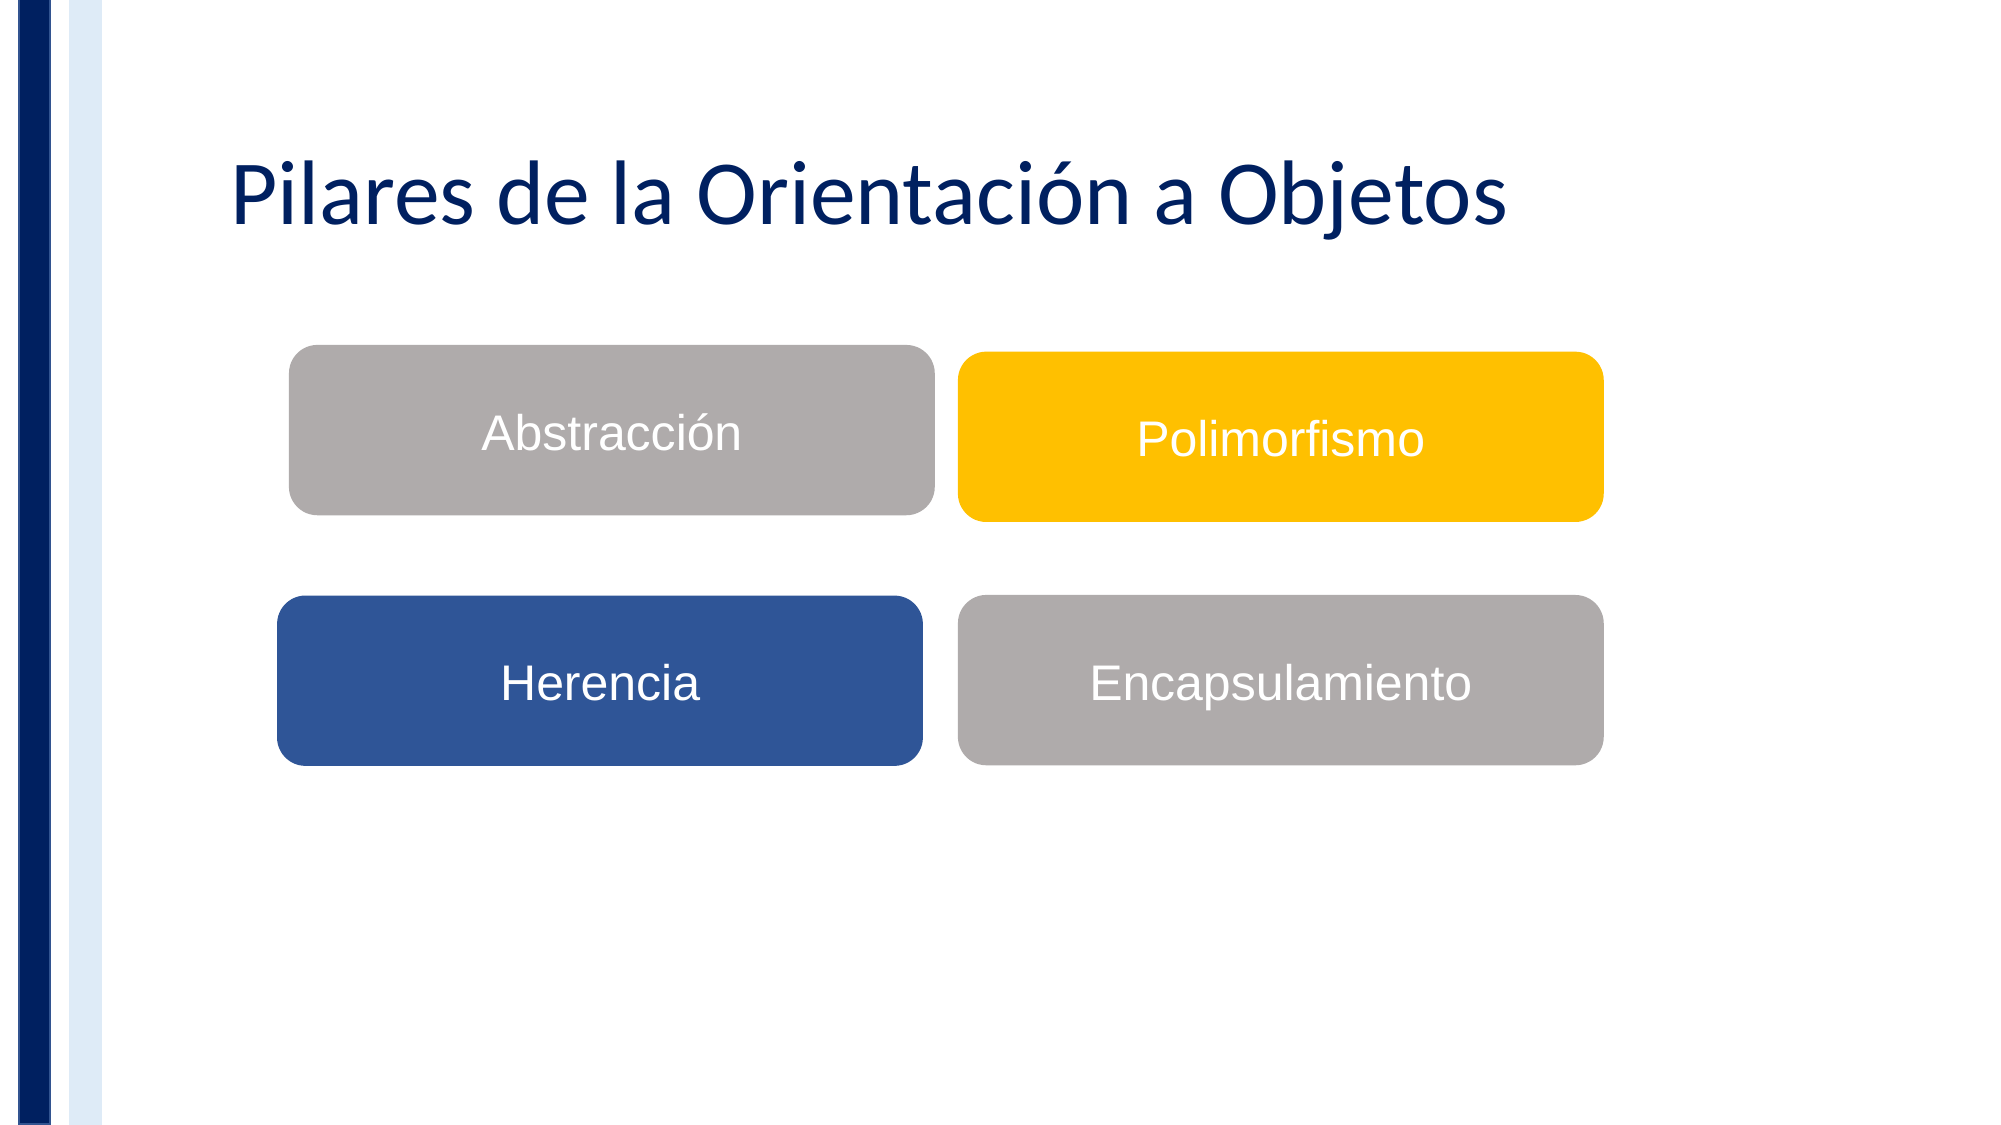

# Pilares de la Orientación a Objetos
Abstracción
Polimorfismo

Encapsulamiento
Herencia